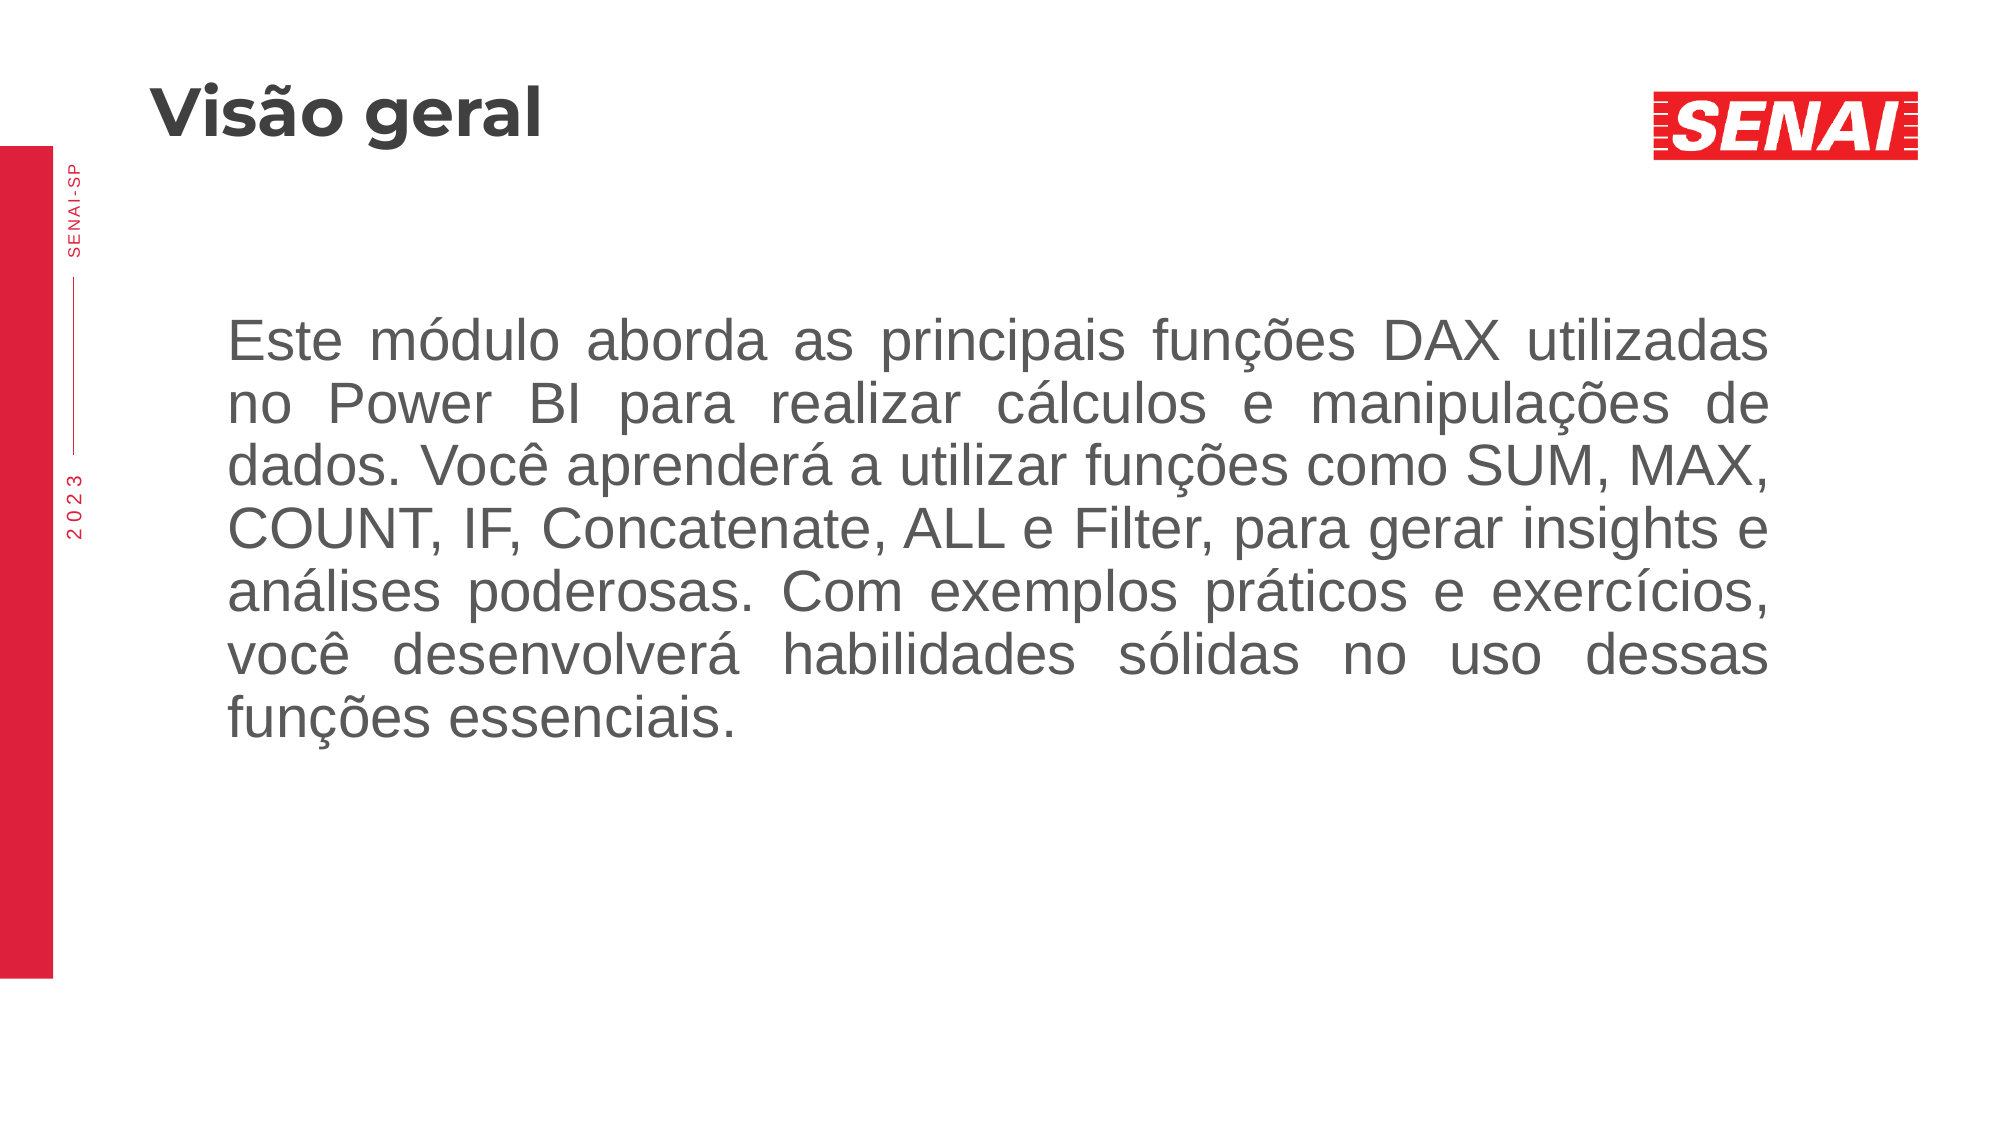

# Visão geral
Este módulo aborda as principais funções DAX utilizadas no Power BI para realizar cálculos e manipulações de dados. Você aprenderá a utilizar funções como SUM, MAX, COUNT, IF, Concatenate, ALL e Filter, para gerar insights e análises poderosas. Com exemplos práticos e exercícios, você desenvolverá habilidades sólidas no uso dessas funções essenciais.